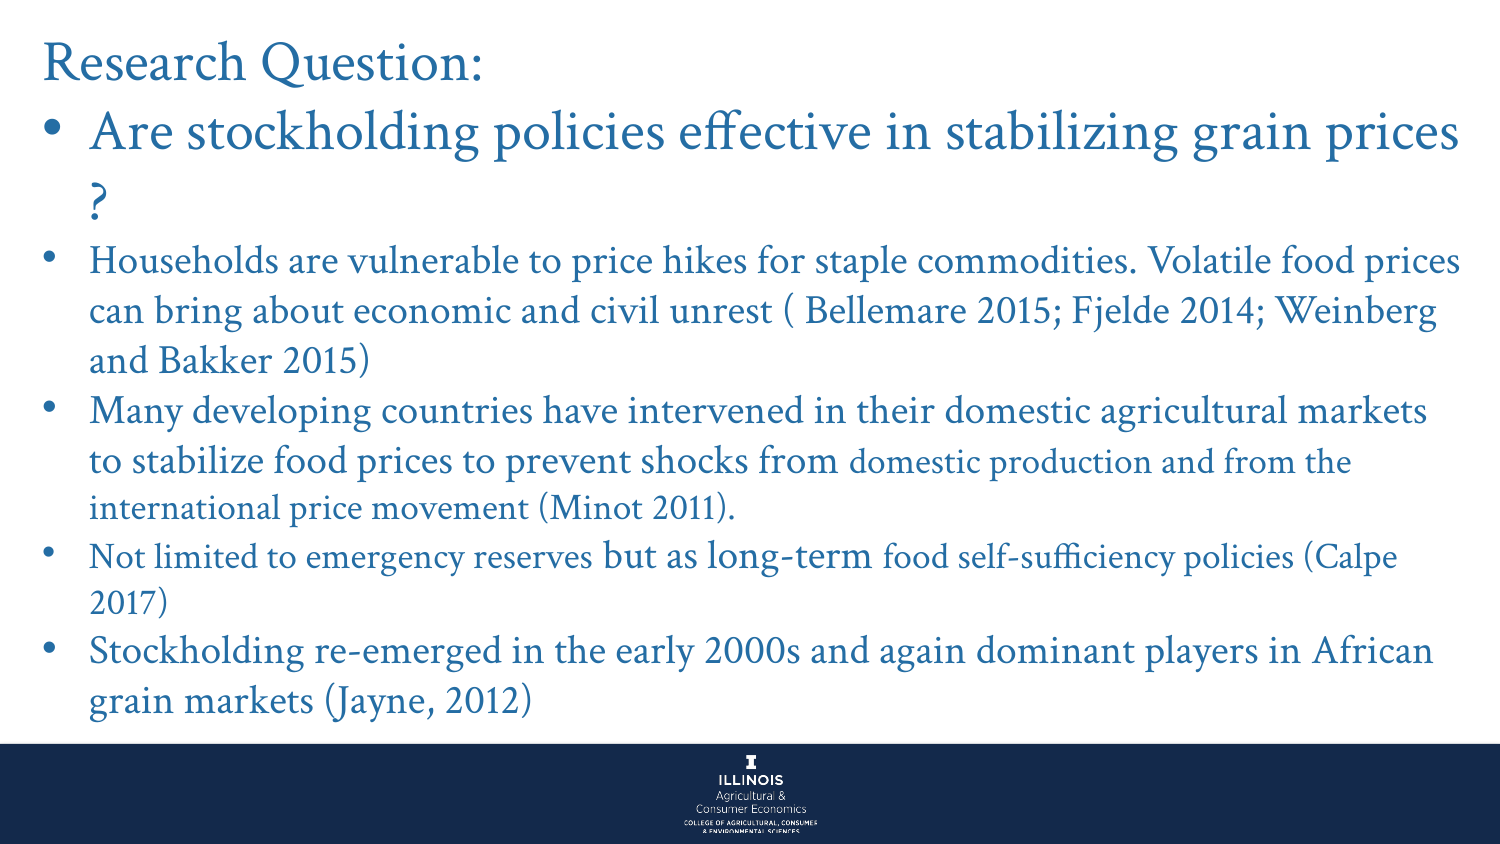

Research Question:
Are stockholding policies effective in stabilizing grain prices ?
Households are vulnerable to price hikes for staple commodities. Volatile food prices can bring about economic and civil unrest ( Bellemare 2015; Fjelde 2014; Weinberg and Bakker 2015)
Many developing countries have intervened in their domestic agricultural markets to stabilize food prices to prevent shocks from domestic production and from the international price movement (Minot 2011).
Not limited to emergency reserves but as long-term food self-sufficiency policies (Calpe 2017)
Stockholding re-emerged in the early 2000s and again dominant players in African grain markets (Jayne, 2012)